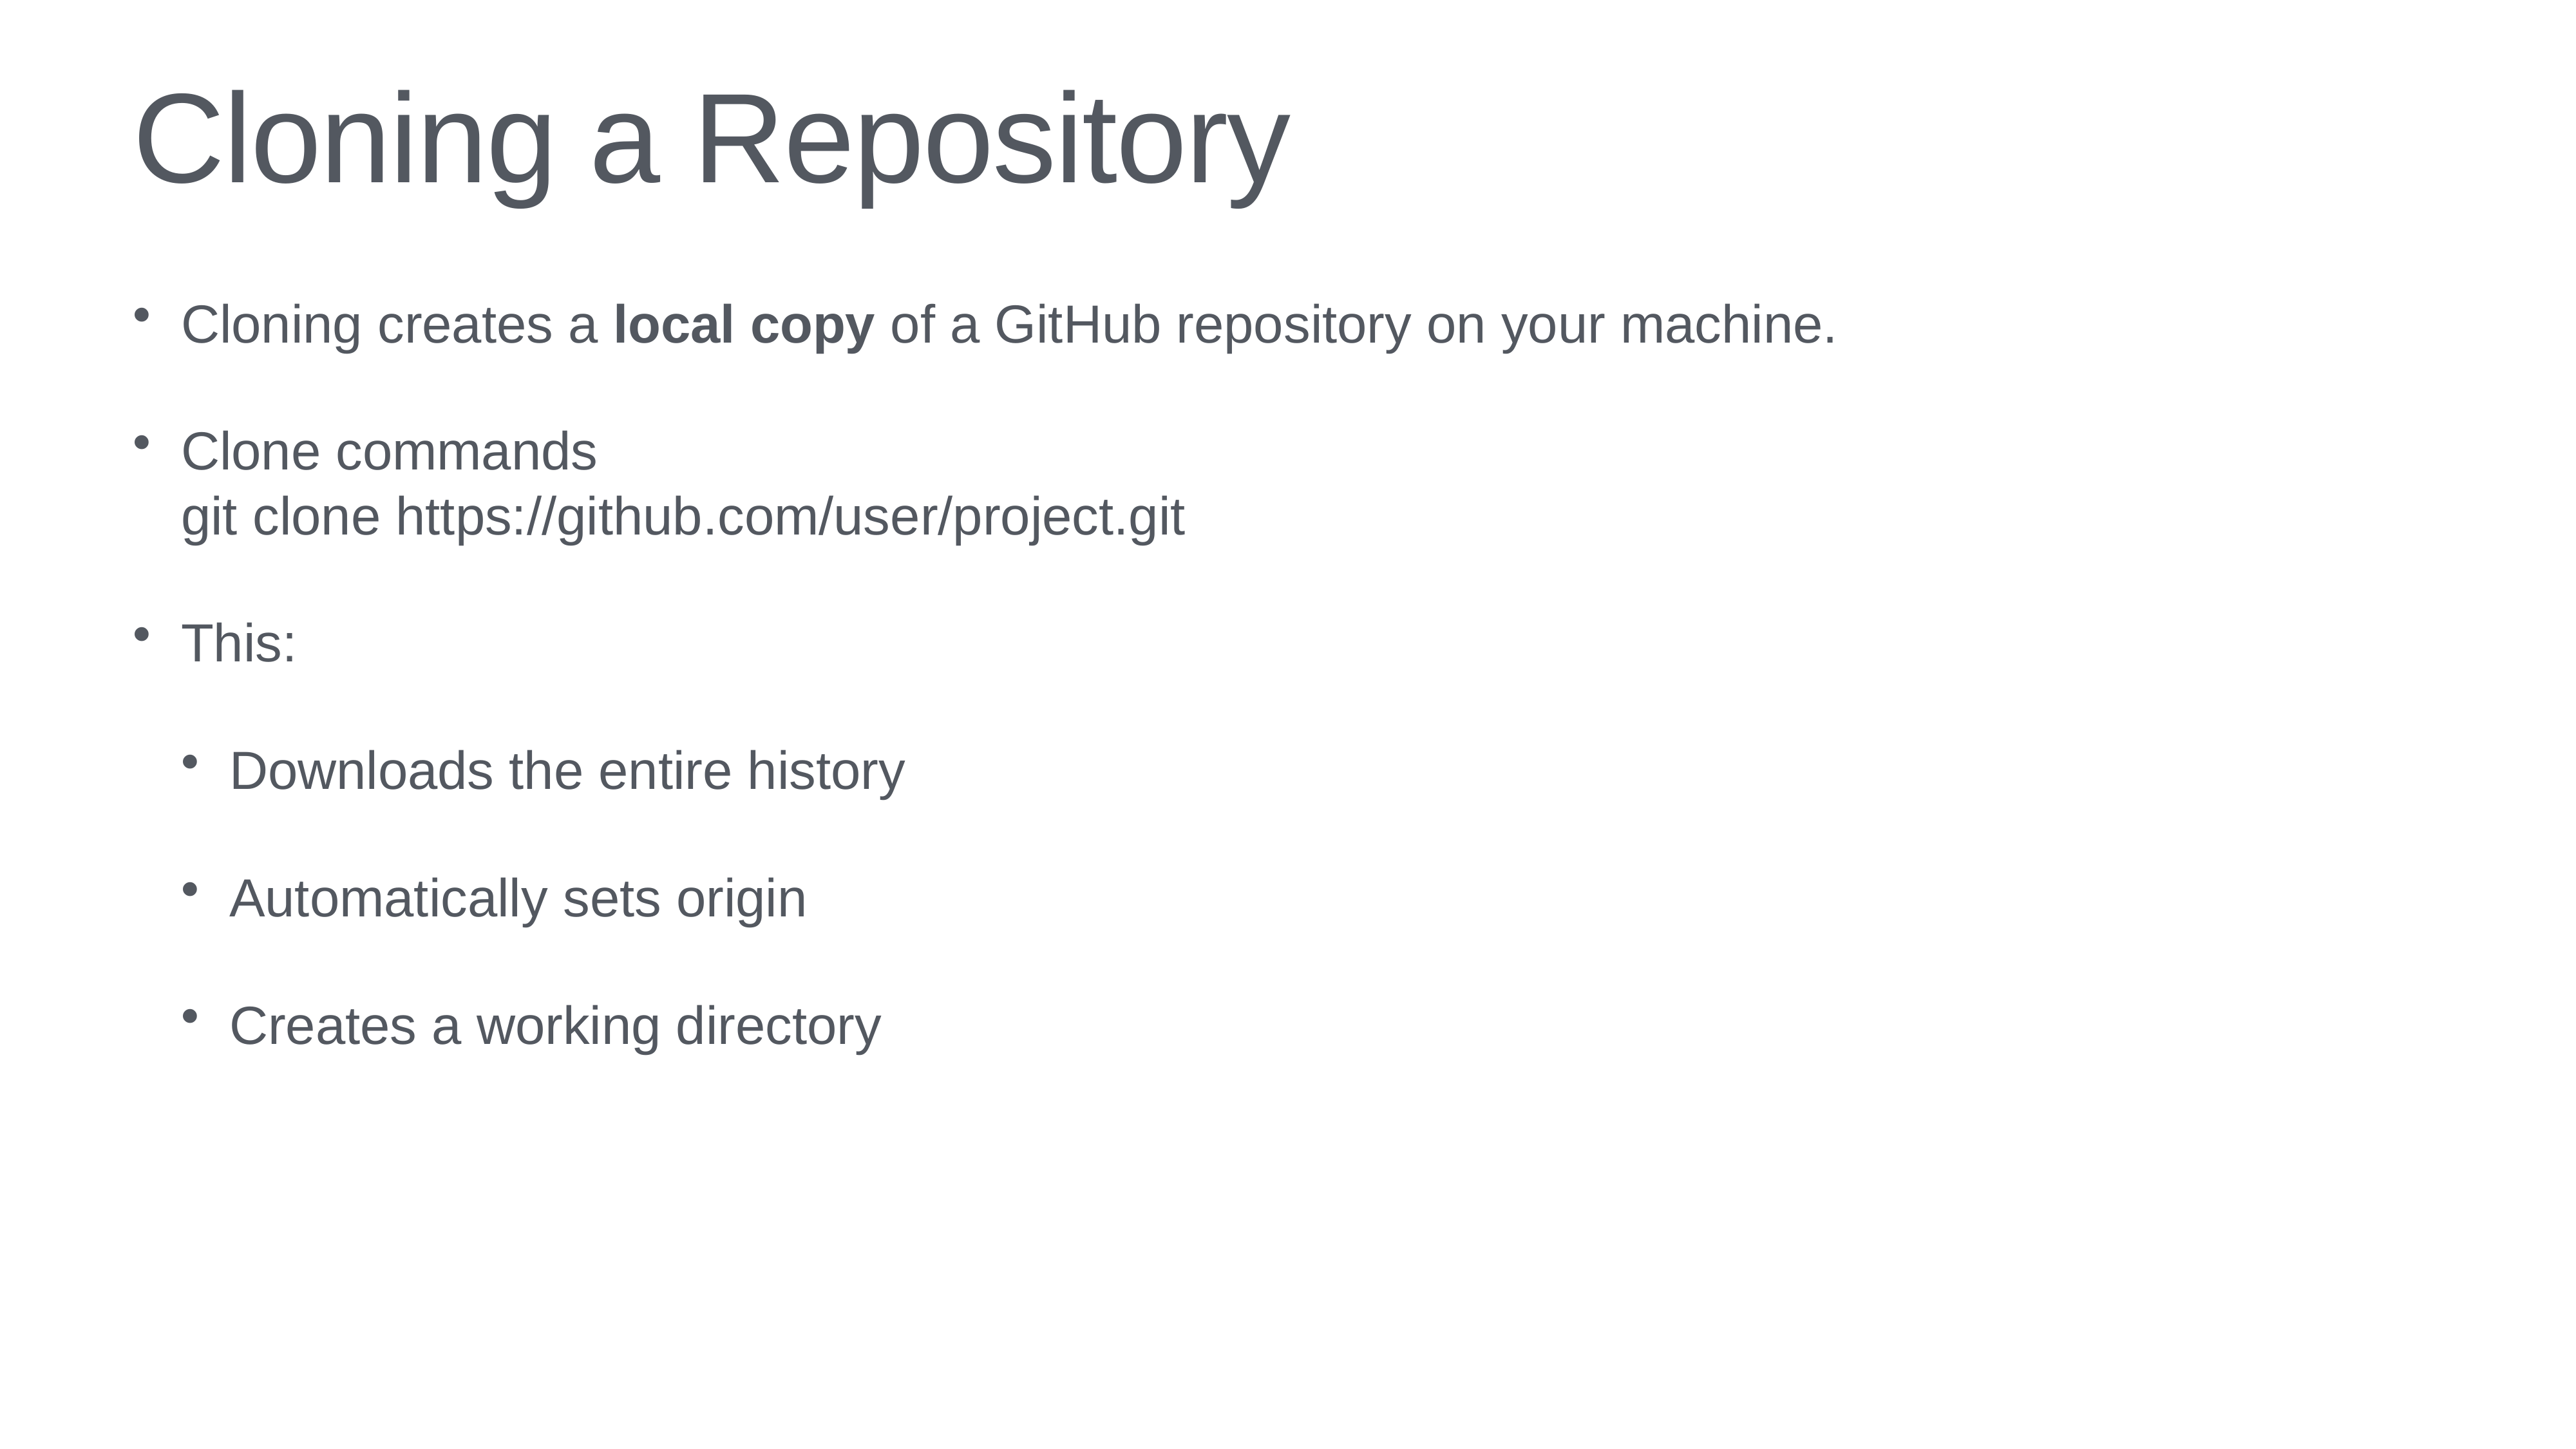

# Cloning a Repository
Cloning creates a local copy of a GitHub repository on your machine.
Clone commands
git clone https://github.com/user/project.git
This:
Downloads the entire history
Automatically sets origin
Creates a working directory